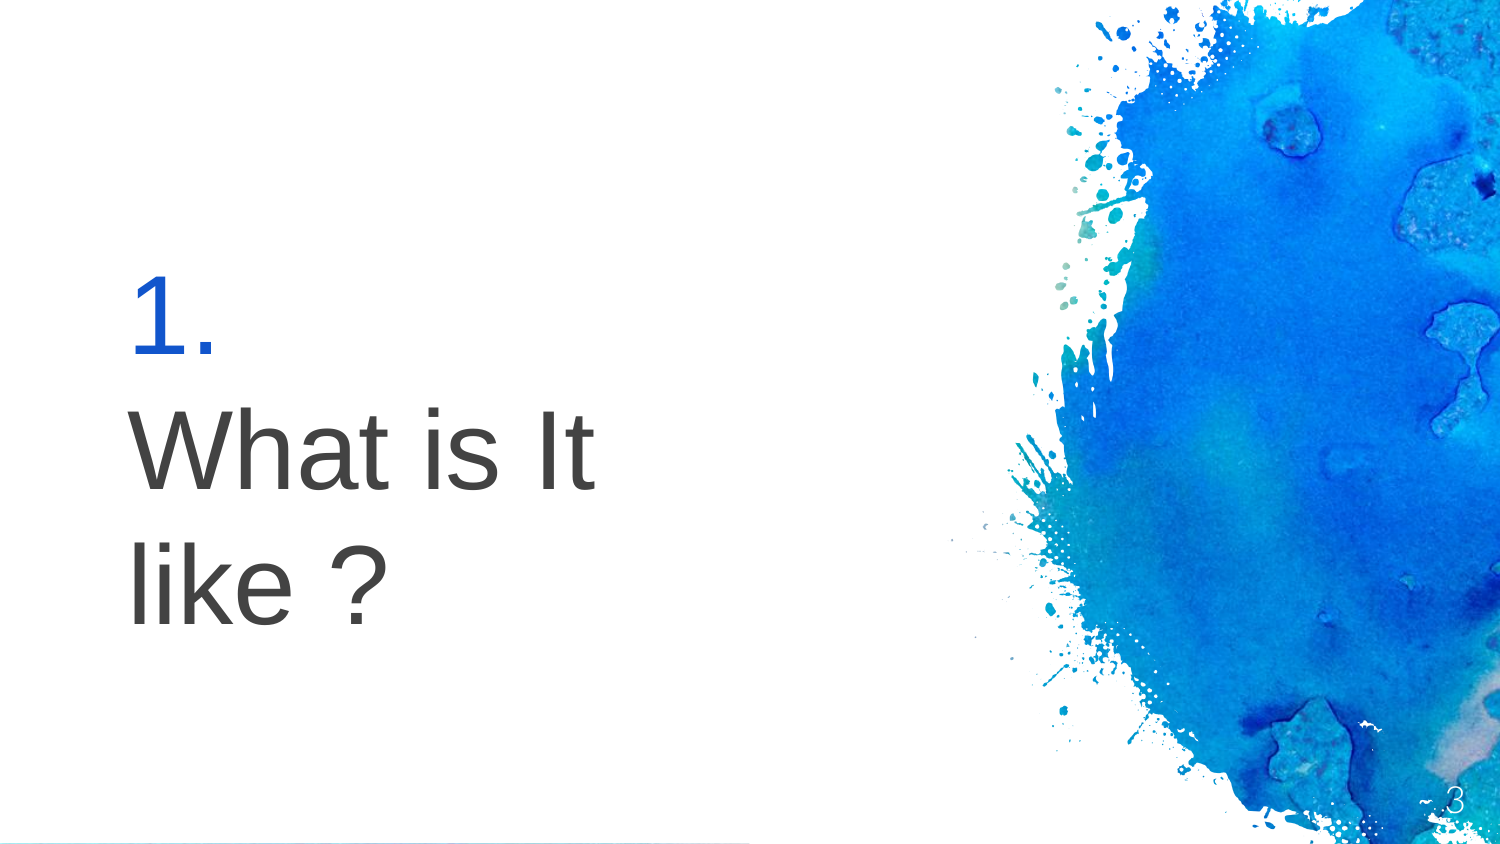

# 1.
What is It like ?

3